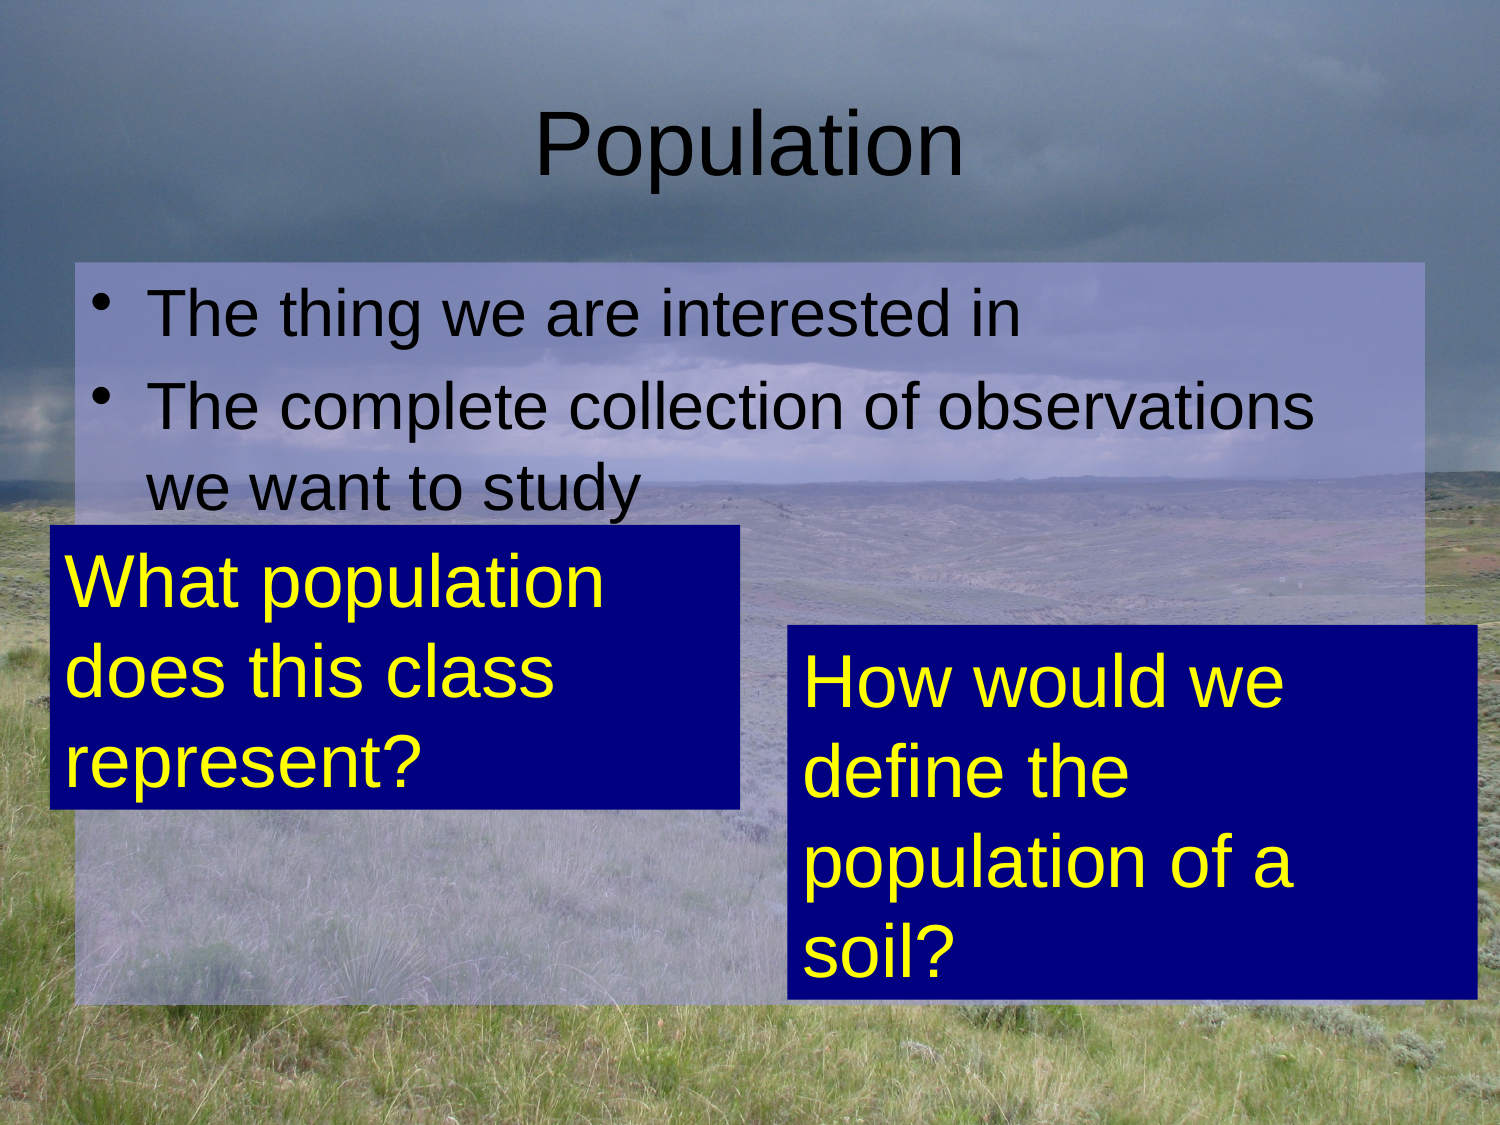

# Population
The thing we are interested in
The complete collection of observations we want to study
What population does this class represent?
How would we define the population of a soil?